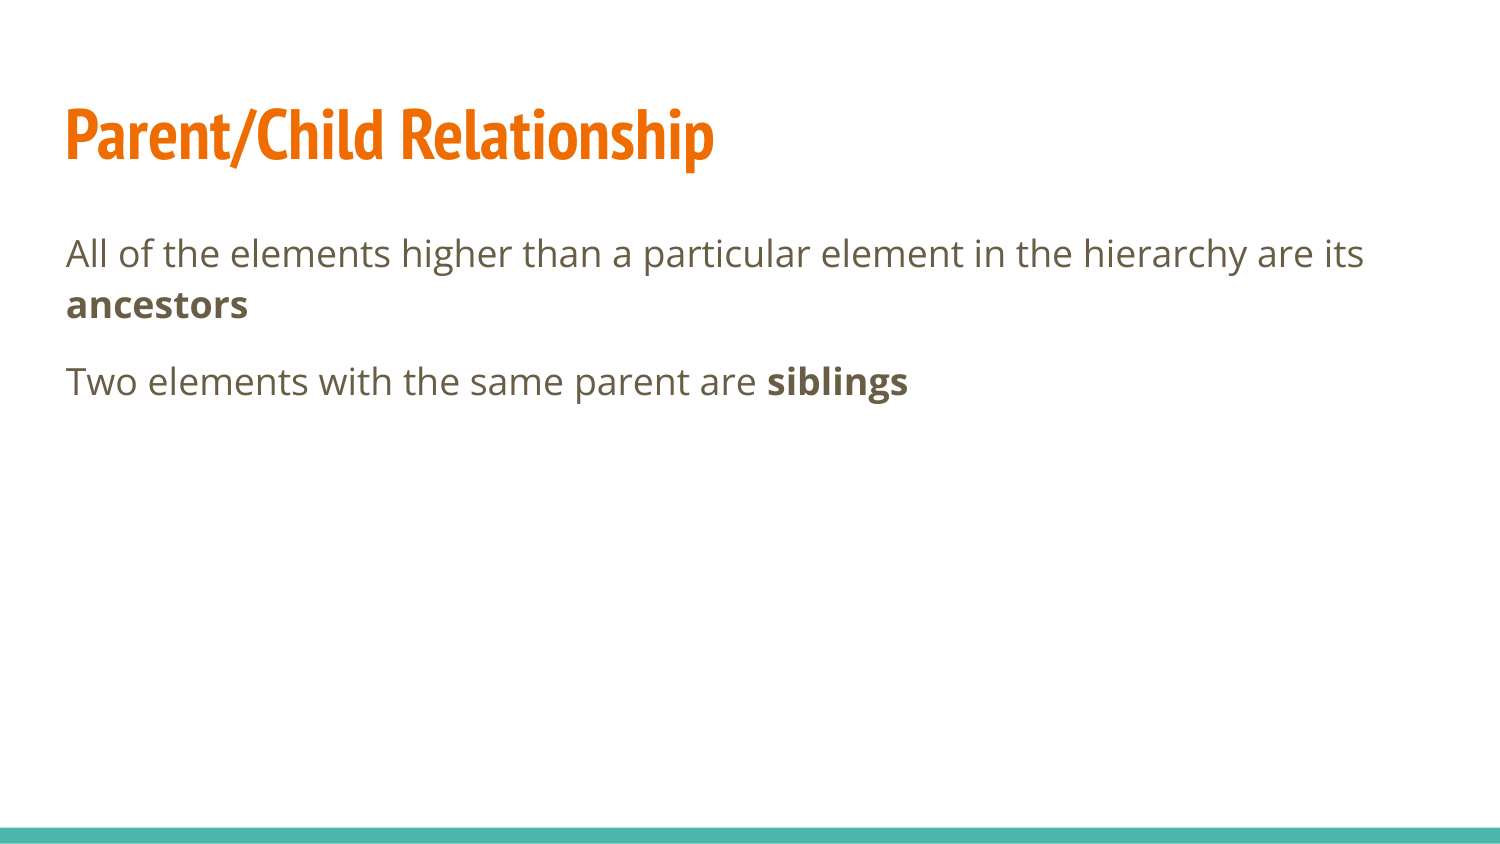

Parent/Child Relationship
All of the elements higher than a particular element in the hierarchy are its ancestors
Two elements with the same parent are siblings